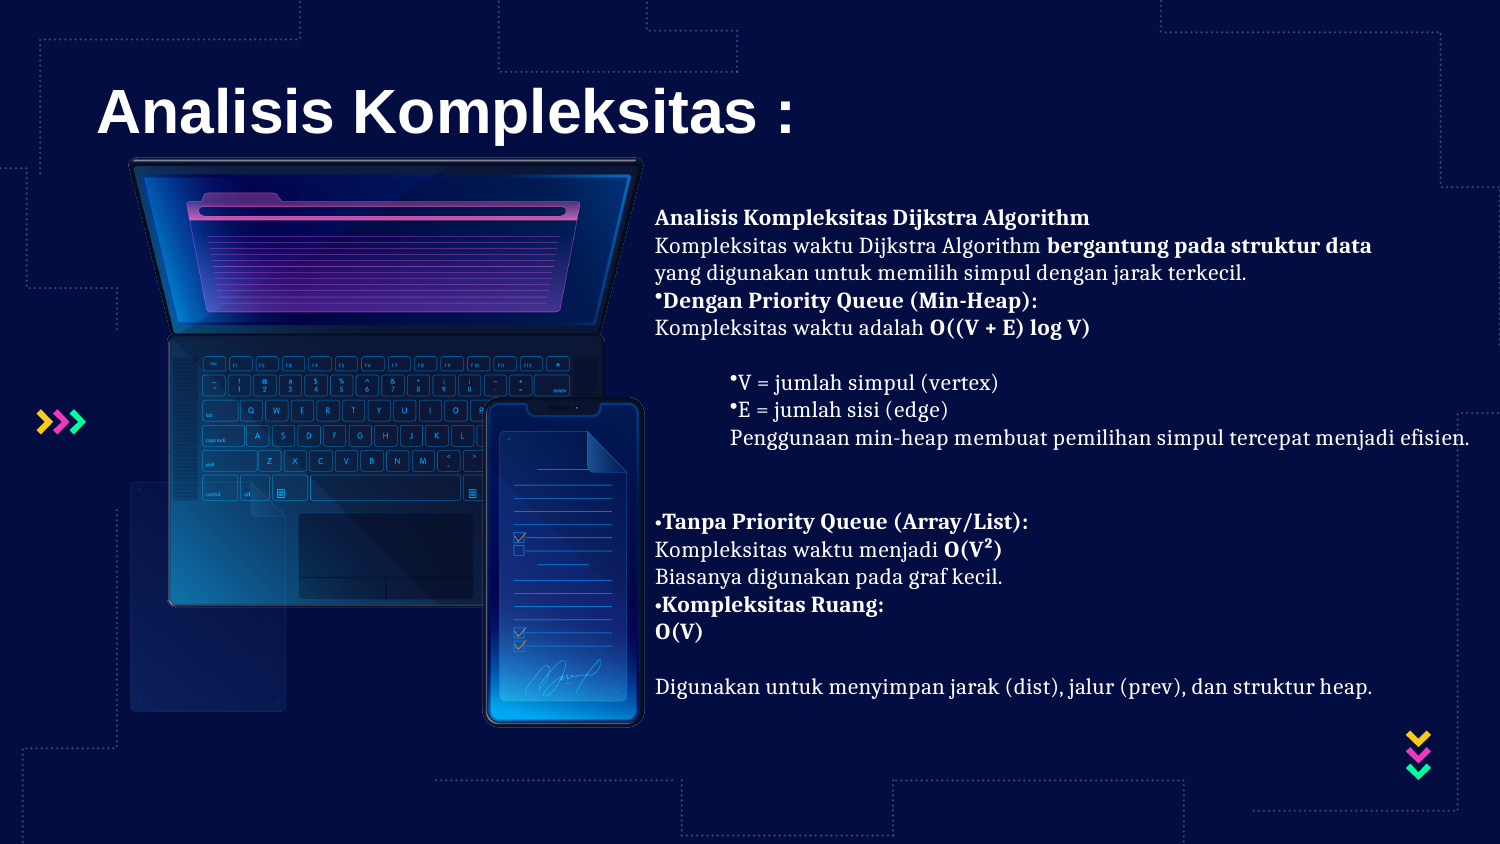

Analisis Kompleksitas :
Analisis Kompleksitas Dijkstra Algorithm
Kompleksitas waktu Dijkstra Algorithm bergantung pada struktur data
yang digunakan untuk memilih simpul dengan jarak terkecil.
Dengan Priority Queue (Min-Heap):
Kompleksitas waktu adalah O((V + E) log V)

V = jumlah simpul (vertex)
E = jumlah sisi (edge)
Penggunaan min-heap membuat pemilihan simpul tercepat menjadi efisien.

Tanpa Priority Queue (Array/List):
Kompleksitas waktu menjadi O(V²)
Biasanya digunakan pada graf kecil.
Kompleksitas Ruang:
O(V)
Digunakan untuk menyimpan jarak (dist), jalur (prev), dan struktur heap.